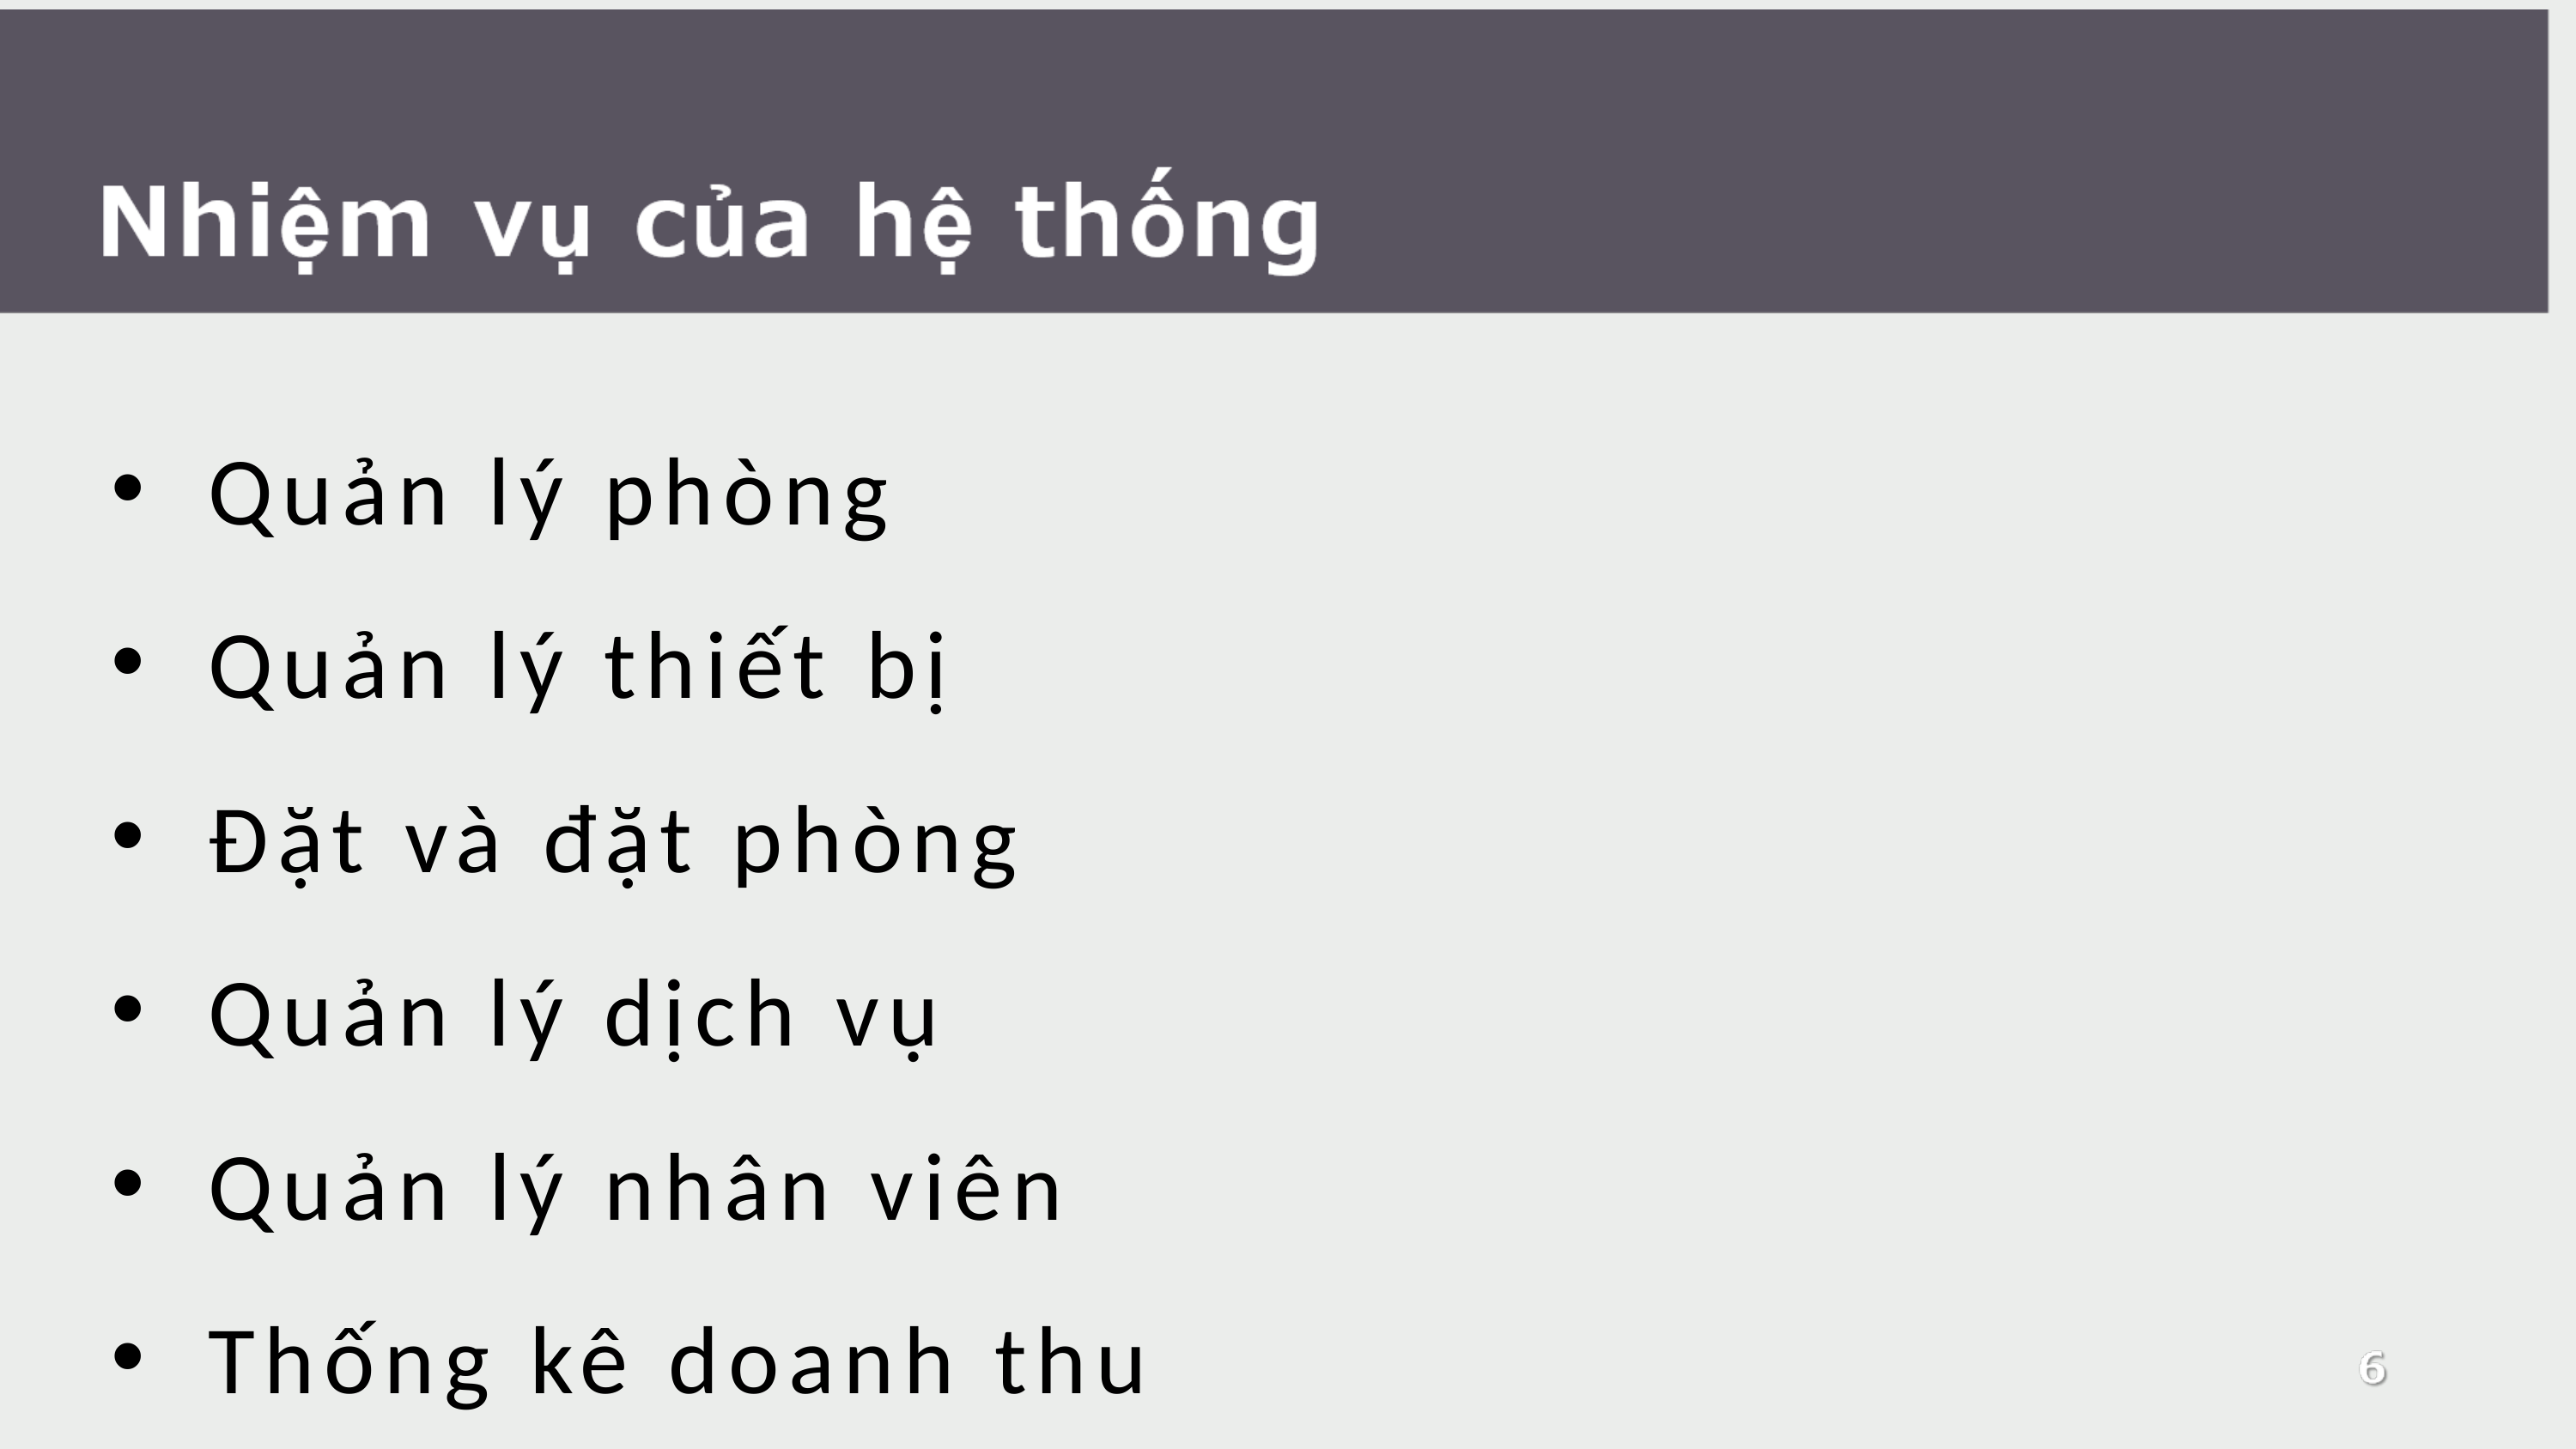

Quản lý phòng
Quản lý thiết bị
Đặt và đặt phòng
Quản lý dịch vụ
Quản lý nhân viên
Thống kê doanh thu